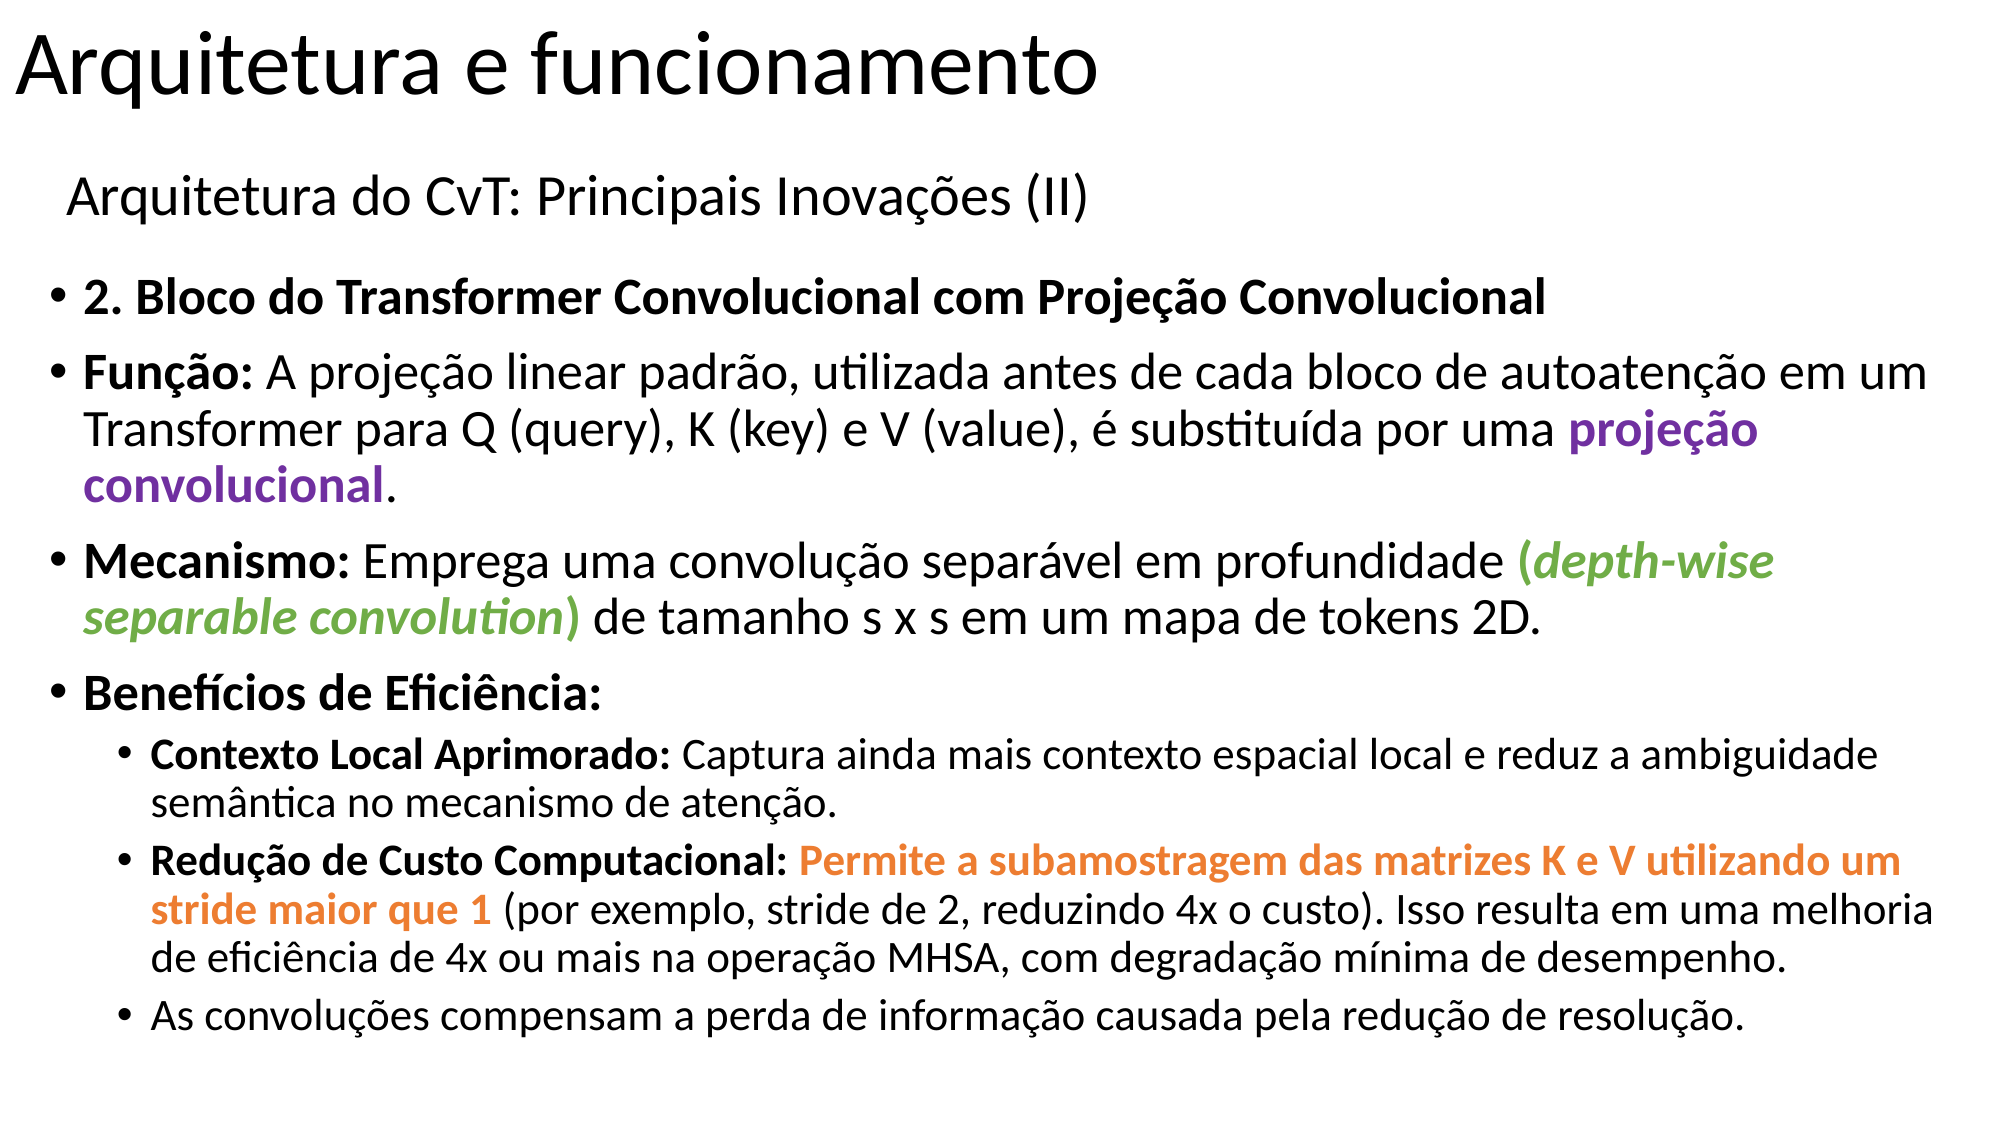

# Arquitetura e funcionamento
Arquitetura do CvT: Principais Inovações (II)

2. Bloco do Transformer Convolucional com Projeção Convolucional
Função: A projeção linear padrão, utilizada antes de cada bloco de autoatenção em um Transformer para Q (query), K (key) e V (value), é substituída por uma projeção convolucional.
Mecanismo: Emprega uma convolução separável em profundidade (depth-wise separable convolution) de tamanho s x s em um mapa de tokens 2D.
Benefícios de Eficiência:
Contexto Local Aprimorado: Captura ainda mais contexto espacial local e reduz a ambiguidade semântica no mecanismo de atenção.
Redução de Custo Computacional: Permite a subamostragem das matrizes K e V utilizando um stride maior que 1 (por exemplo, stride de 2, reduzindo 4x o custo). Isso resulta em uma melhoria de eficiência de 4x ou mais na operação MHSA, com degradação mínima de desempenho.
As convoluções compensam a perda de informação causada pela redução de resolução.